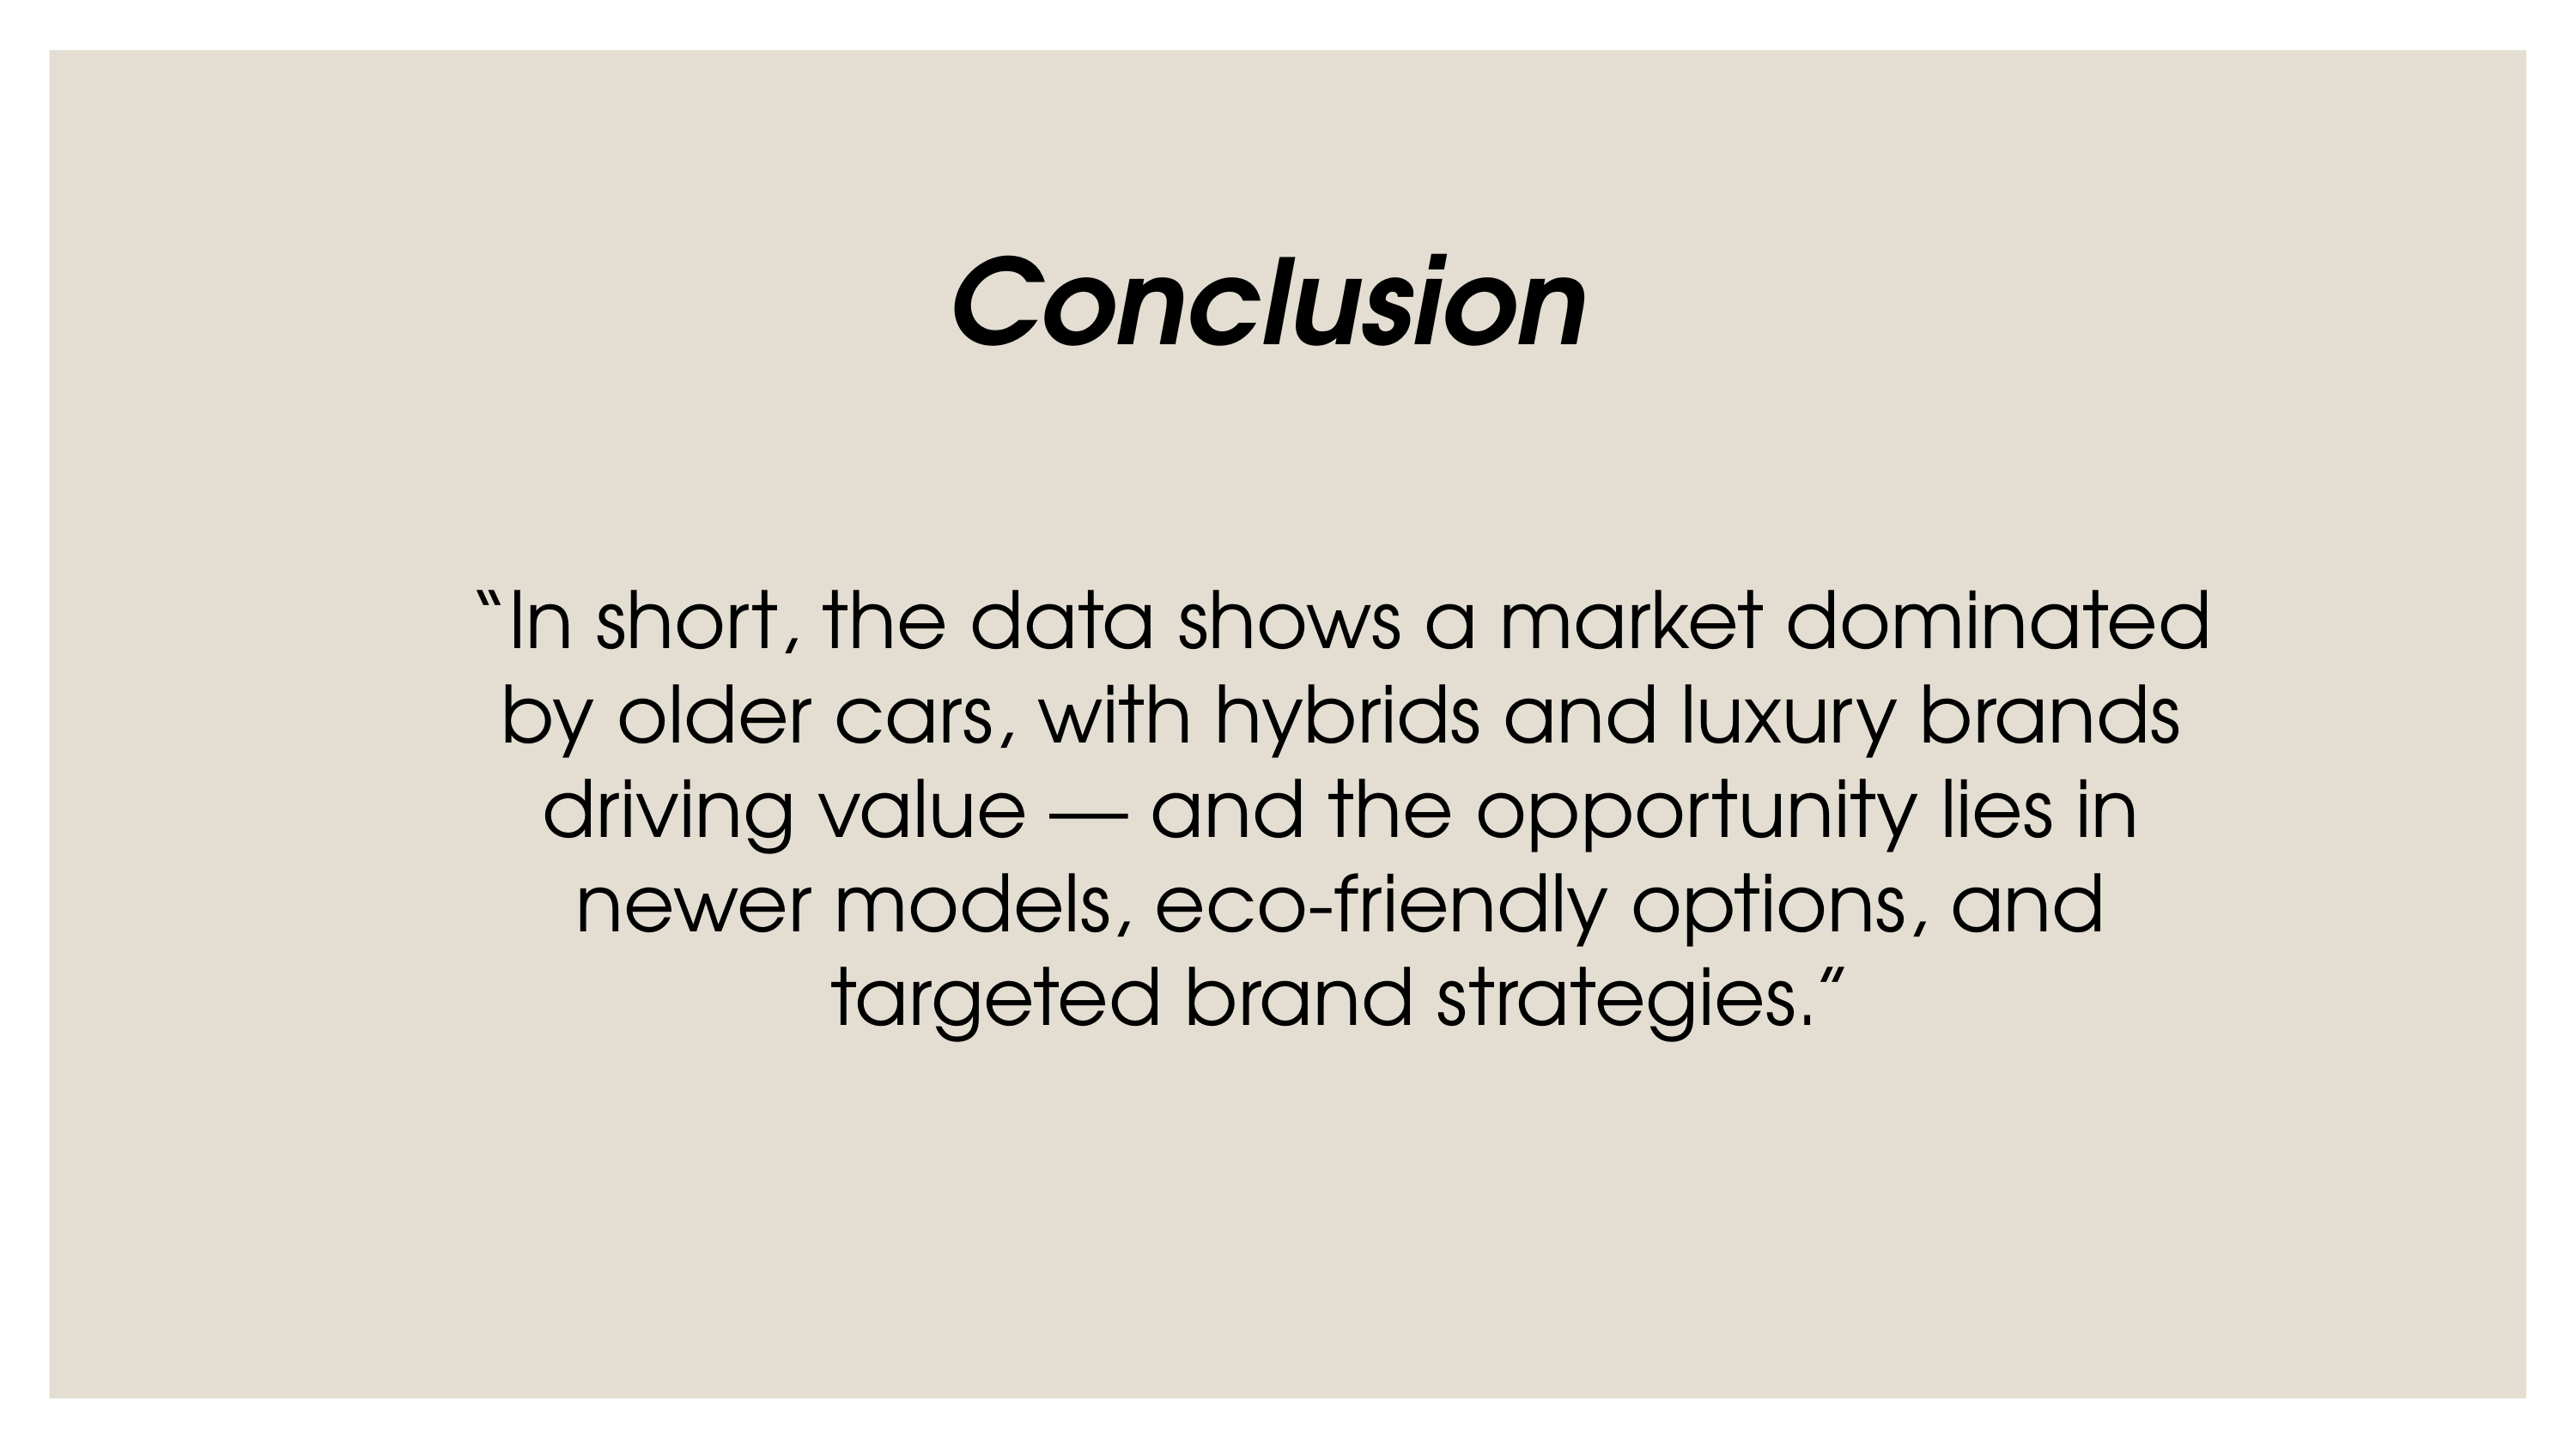

Conclusion
“In short, the data shows a market dominated by older cars, with hybrids and luxury brands driving value — and the opportunity lies in newer models, eco-friendly options, and targeted brand strategies.”